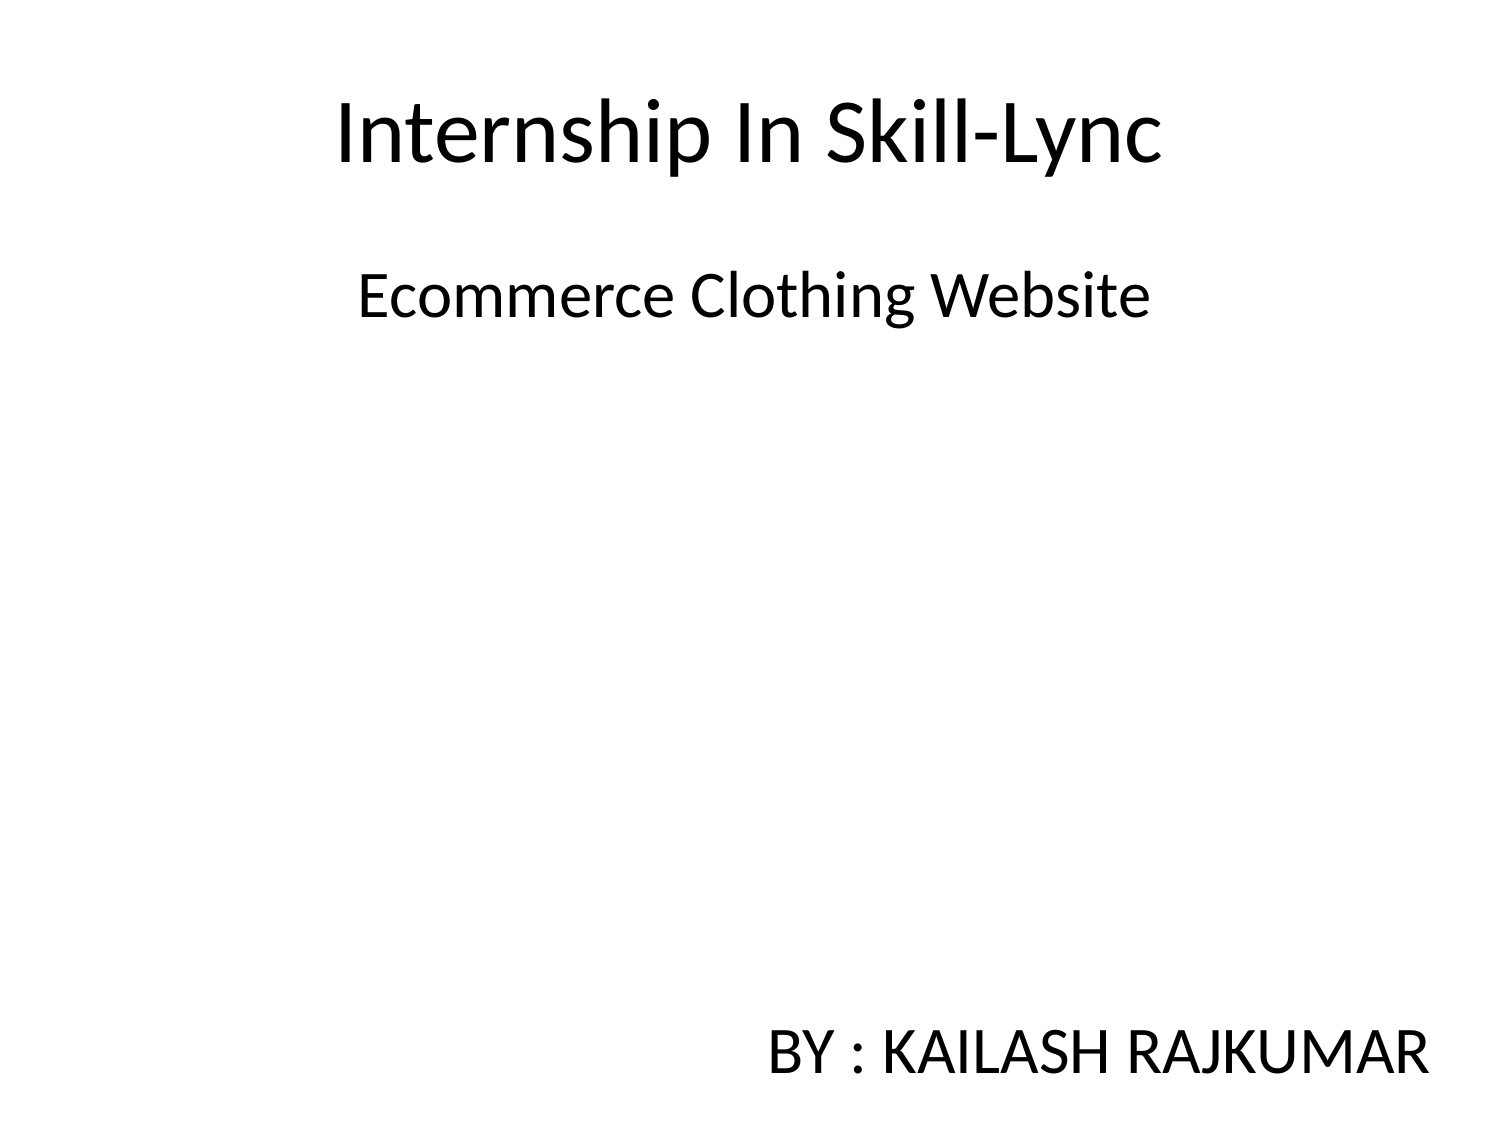

# Internship In Skill-Lync
Ecommerce Clothing Website
 BY : KAILASH RAJKUMAR